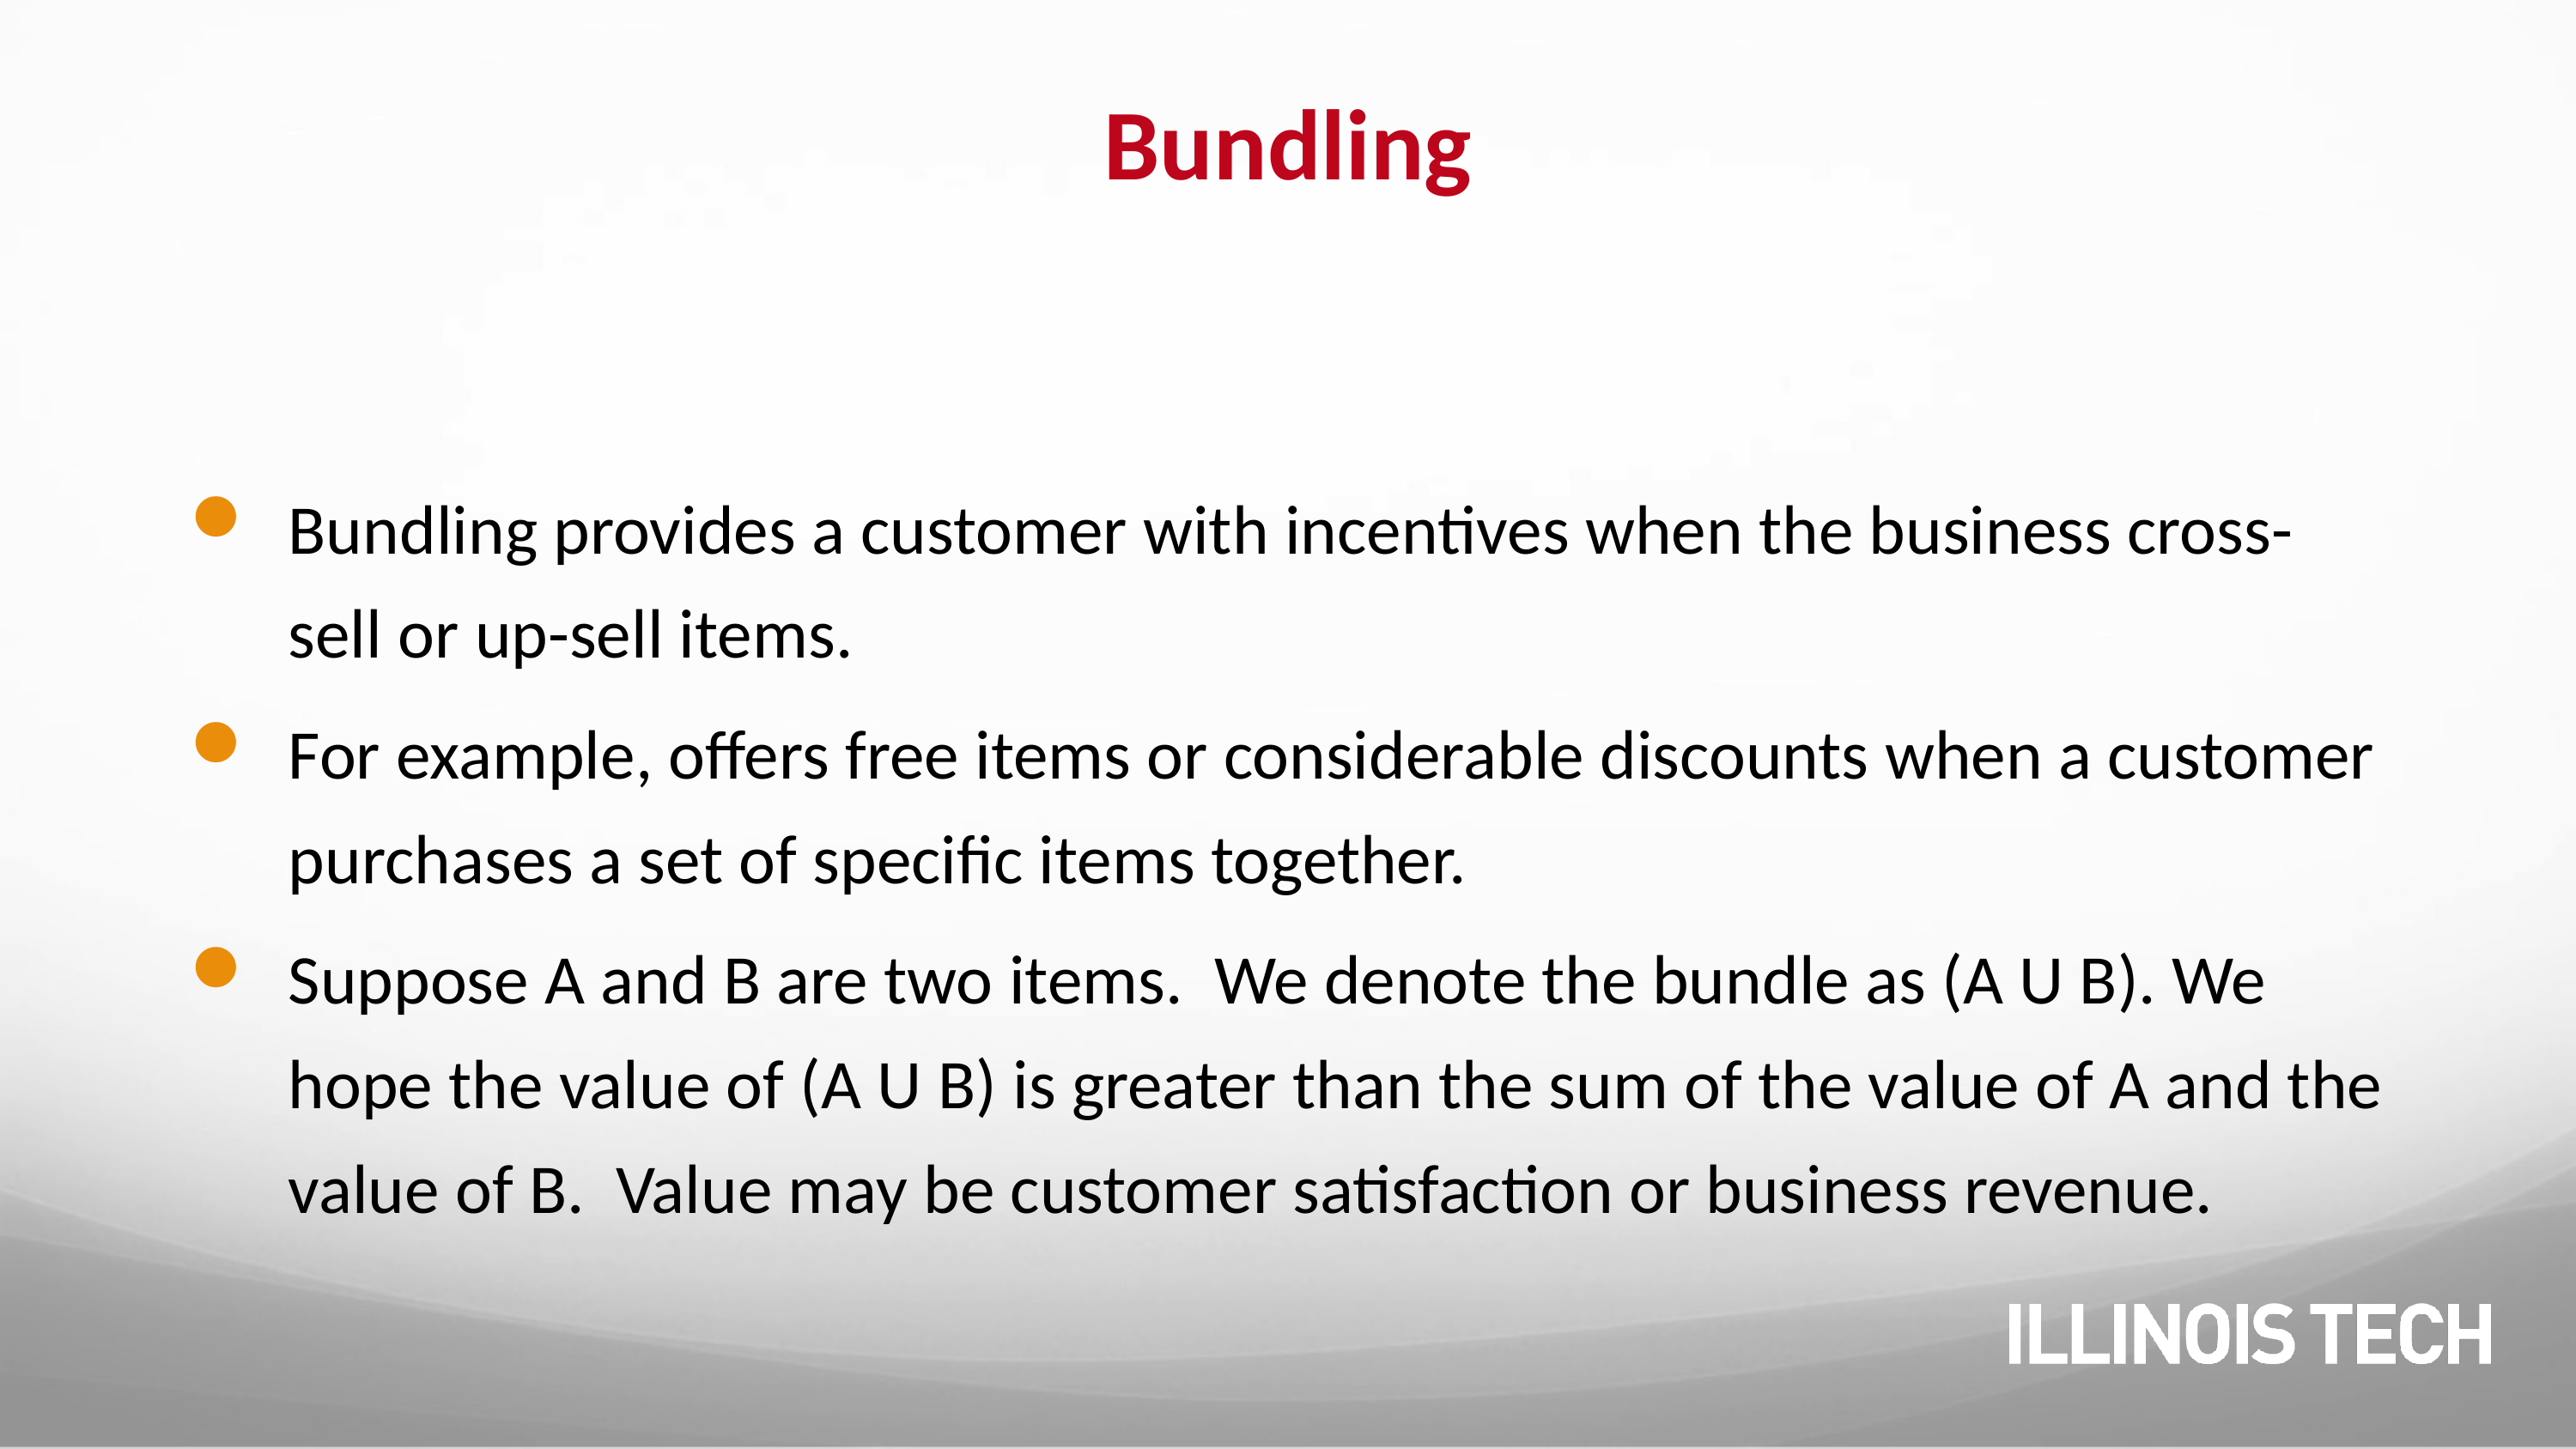

# Bundling
Bundling provides a customer with incentives when the business cross-sell or up-sell items.
For example, offers free items or considerable discounts when a customer purchases a set of specific items together.
Suppose A and B are two items.  We denote the bundle as (A U B). We hope the value of (A U B) is greater than the sum of the value of A and the value of B.  Value may be customer satisfaction or business revenue.